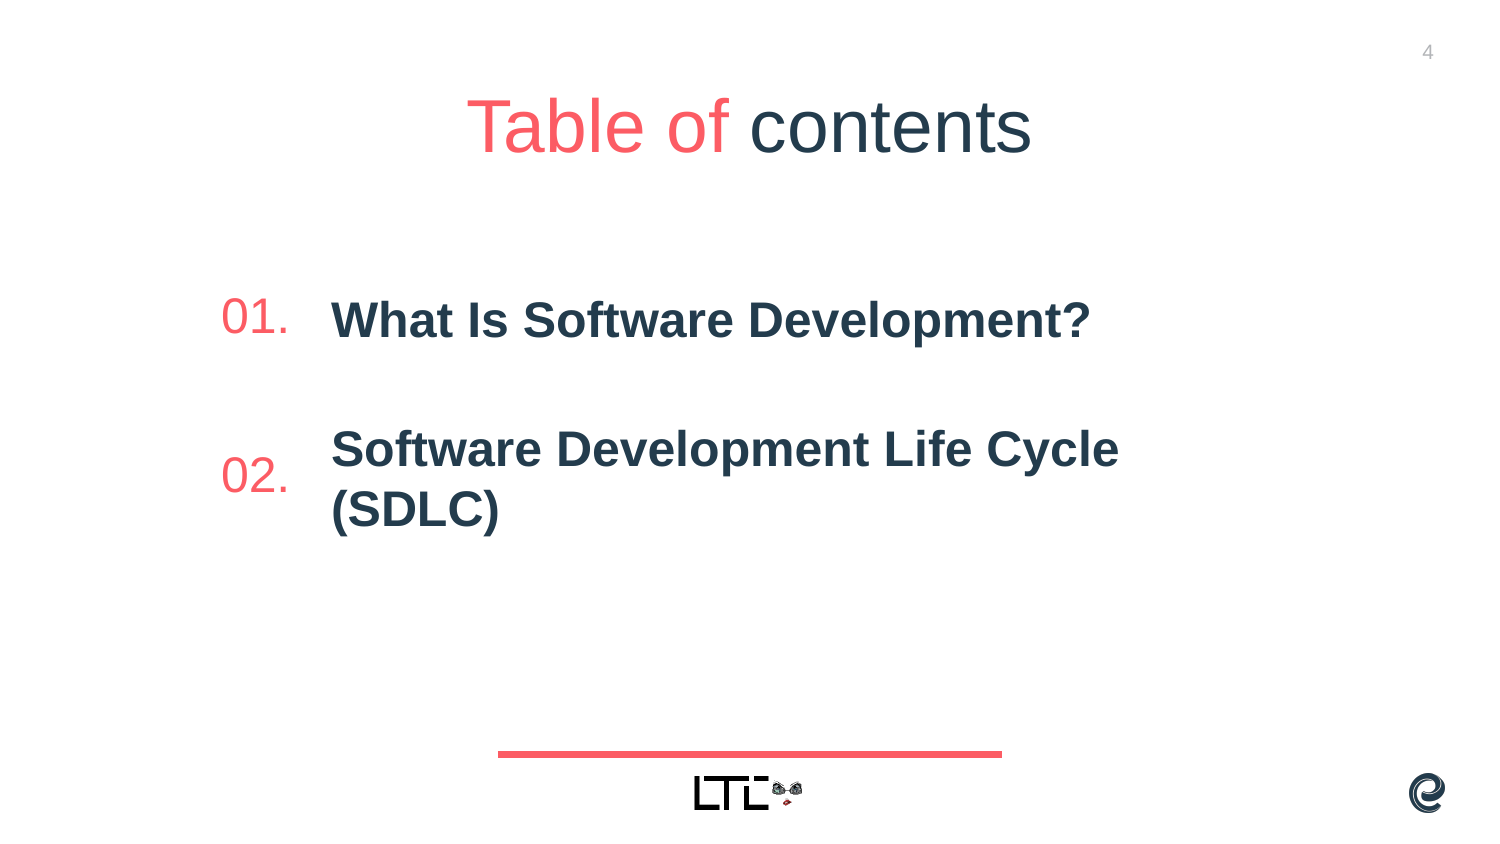

4
Table of contents
# 01.
What Is Software Development?
02.
Software Development Life Cycle (SDLC)